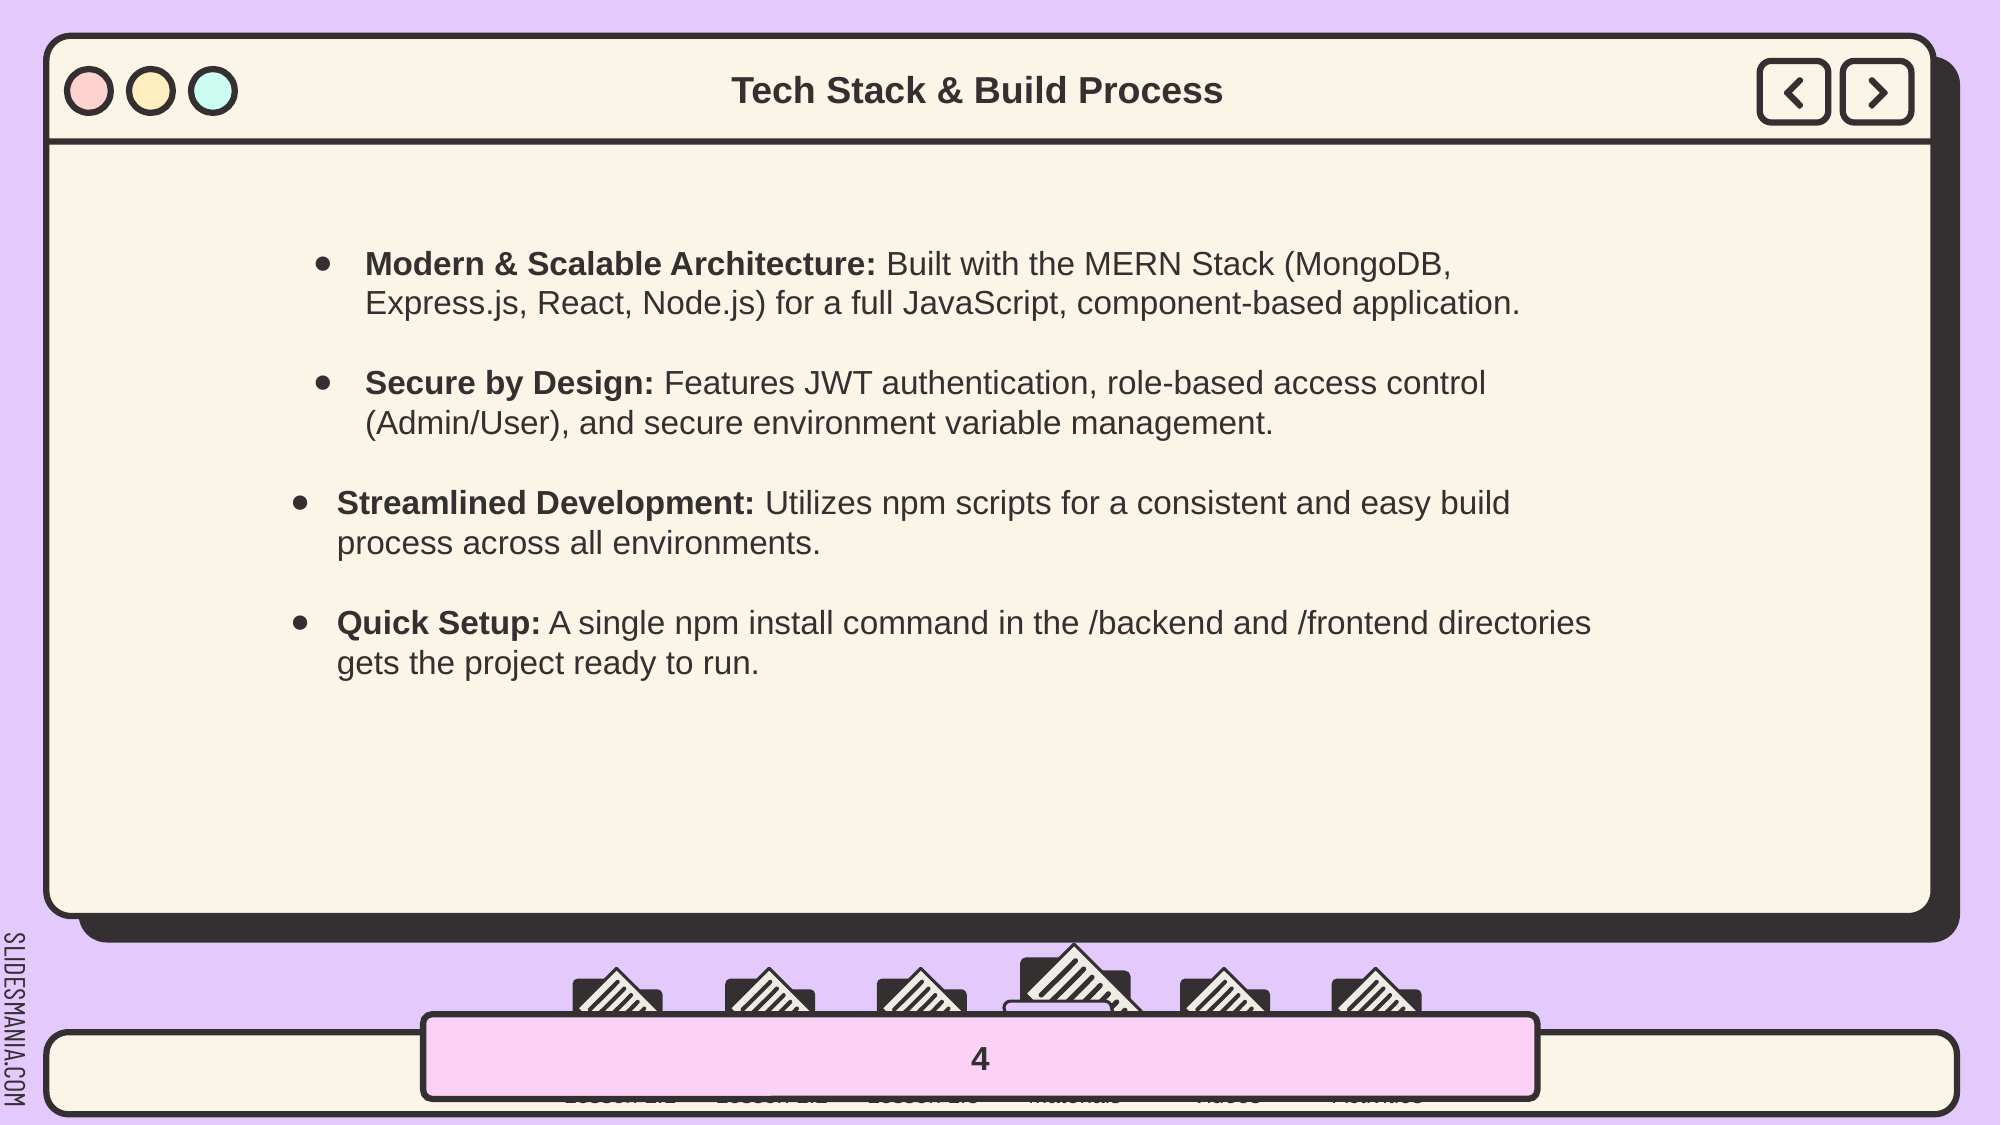

Tech Stack & Build Process
Modern & Scalable Architecture: Built with the MERN Stack (MongoDB, Express.js, React, Node.js) for a full JavaScript, component-based application.

Secure by Design: Features JWT authentication, role-based access control (Admin/User), and secure environment variable management.

Streamlined Development: Utilizes npm scripts for a consistent and easy build process across all environments.

Quick Setup: A single npm install command in the /backend and /frontend directories gets the project ready to run.

4